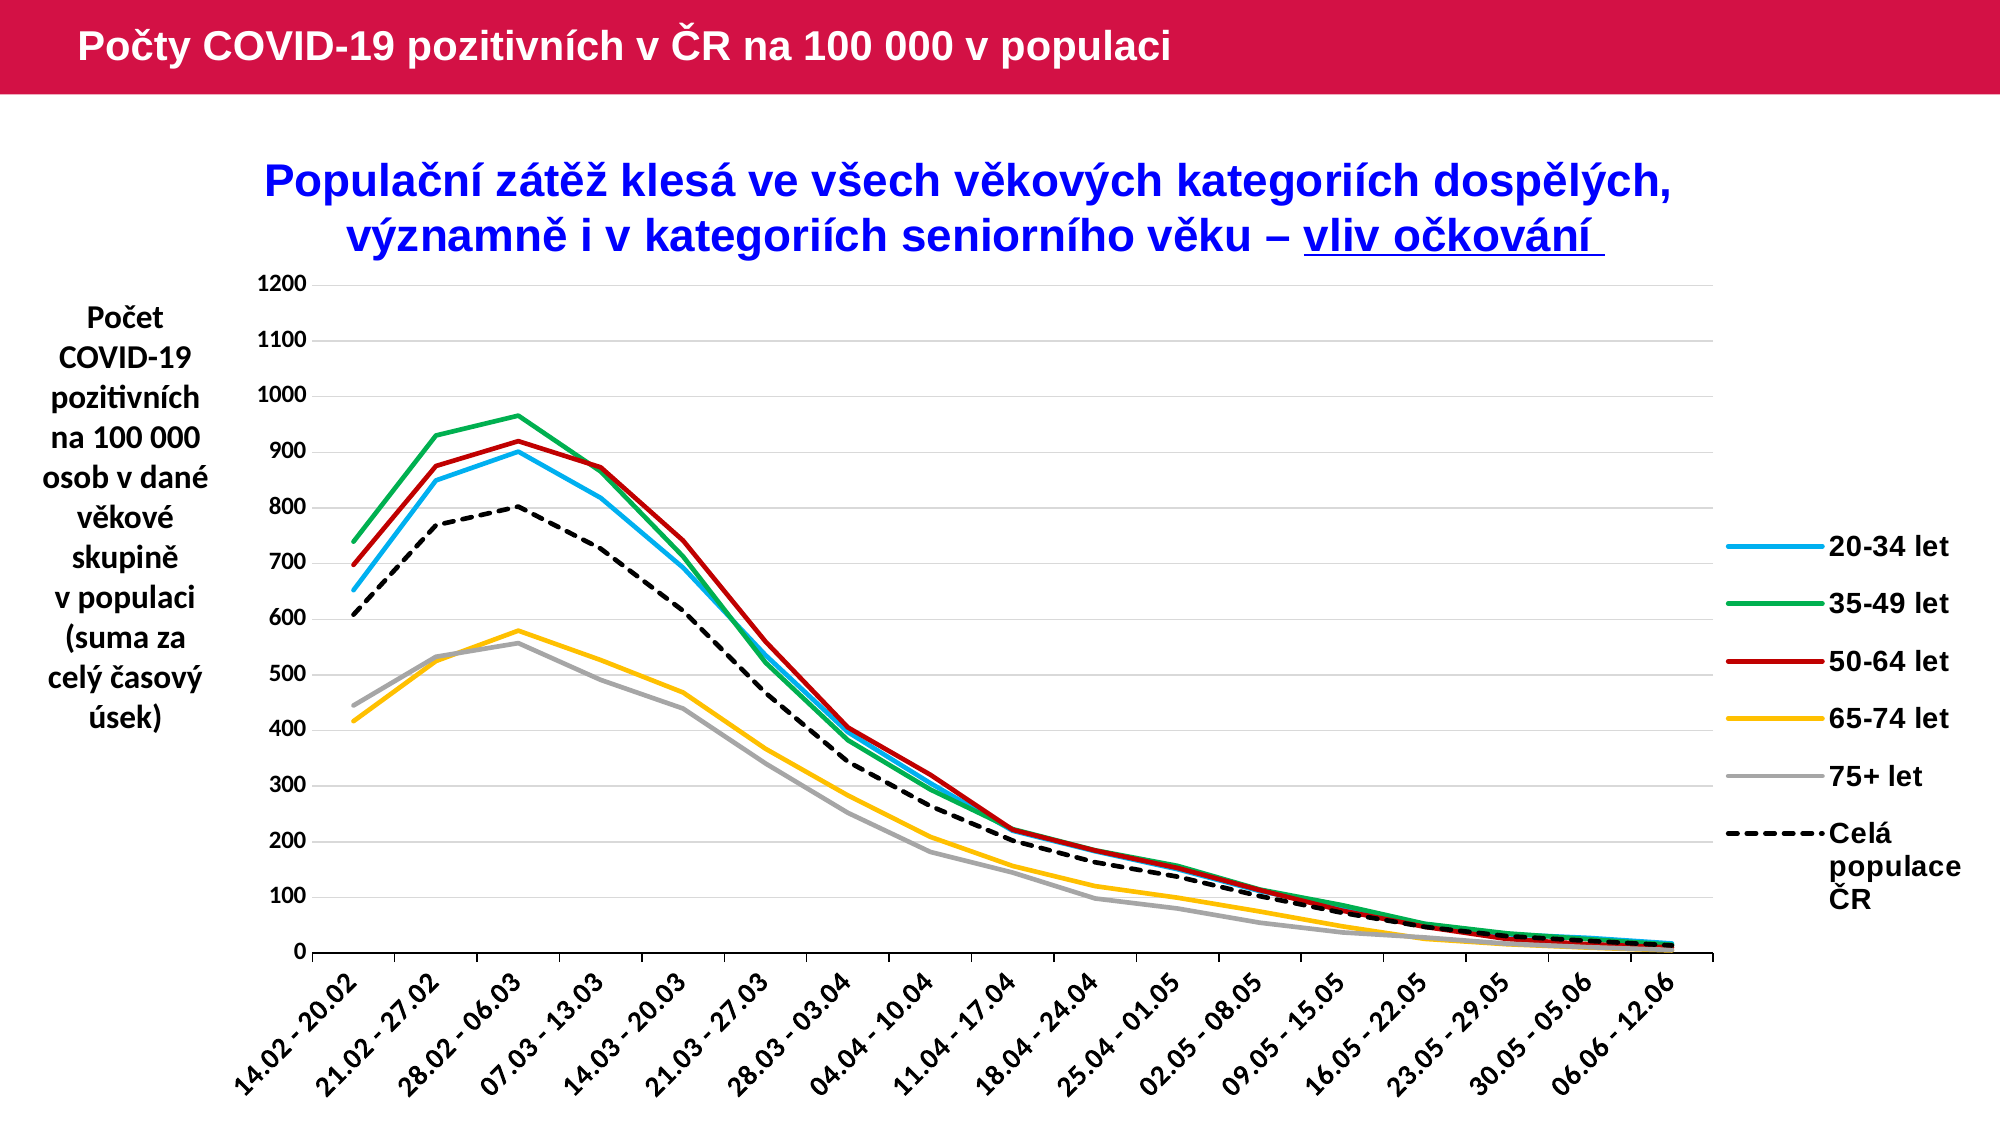

# Počty COVID-19 pozitivních v ČR na 100 000 v populaci
Populační zátěž klesá ve všech věkových kategoriích dospělých,
významně i v kategoriích seniorního věku – vliv očkování

### Chart

| Category | 20-34 let | 35-49 let | 50-64 let | 65-74 let | 75+ let | Celá populace ČR |
|---|---|---|---|---|---|---|
| 14.02 - 20.02 | 652.284177391369 | 739.517407956691 | 697.73612092146 | 416.822885060625 | 444.995935133284 | 608.300845738048 |
| 21.02 - 27.02 | 849.559294210585 | 930.287911238932 | 875.455184840412 | 524.893803702086 | 532.653658322221 | 769.040506076701 |
| 28.02 - 06.03 | 901.326133286682 | 965.911584494331 | 920.161850211525 | 579.62499855055 | 557.170066390895 | 802.511582889458 |
| 07.03 - 13.03 | 818.147110244112 | 865.603860799607 | 873.139299021638 | 526.671794495185 | 491.022021979191 | 726.851250965143 |
| 14.03 - 20.03 | 692.828449866484 | 712.86884438939 | 741.536570102618 | 468.461922008047 | 439.445050287547 | 615.374437348115 |
| 21.03 - 27.03 | 535.492467127231 | 522.13787903529 | 559.991260048301 | 367.193750748881 | 340.801200841421 | 467.744749306587 |
| 28.03 - 03.04 | 397.190837544546 | 382.568992696158 | 405.582090348747 | 283.39627163061 | 252.102686743908 | 344.036322192099 |
| 04.04 - 10.04 | 305.319826644353 | 294.004033659428 | 320.548804524636 | 208.875266215469 | 181.791478697901 | 264.311244758697 |
| 11.04 - 17.04 | 219.775262602557 | 222.756687148631 | 221.620203787882 | 156.617797687838 | 144.669936292032 | 202.246785744087 |
| 18.04 - 24.04 | 183.02685824248 | 184.760738204748 | 184.364649311955 | 120.362246298107 | 98.18127570898 | 163.309327039799 |
| 25.04 - 01.05 | 150.789485555346 | 156.80742300878 | 152.999500070735 | 99.644788361117 | 80.140899960334 | 137.34167699439 |
| 02.05 - 08.05 | 111.455489870533 | 114.185536472354 | 113.226678400488 | 74.752917257719 | 54.583700983084 | 102.319455918395 |
| 09.05 - 15.05 | 82.518872066041 | 86.074069563821 | 76.273195987878 | 48.083055361222 | 37.237185840155 | 72.436568244694 |
| 16.05 - 22.05 | 52.151927145738 | 52.822671996906 | 47.274277909318 | 25.664910578658 | 28.216997965831 | 47.132359420309 |
| 23.05 - 29.05 | 33.887750128454 | 35.505059470974 | 25.424398662626 | 15.924613190372 | 16.883941405784 | 30.546328894724 |
| 30.05 - 05.06 | 27.176215200416 | 24.869356800938 | 15.858783324212 | 9.817601335812 | 10.523552520043 | 21.92159302142 |
| 06.06 - 12.06 | 17.328963133868 | 15.143026478155 | 10.270450152823 | 4.792844746616 | 5.666528280023 | 13.736036547948 |
Počet COVID-19 pozitivních na 100 000 osob v dané věkové skupině v populaci (suma za celý časový úsek)